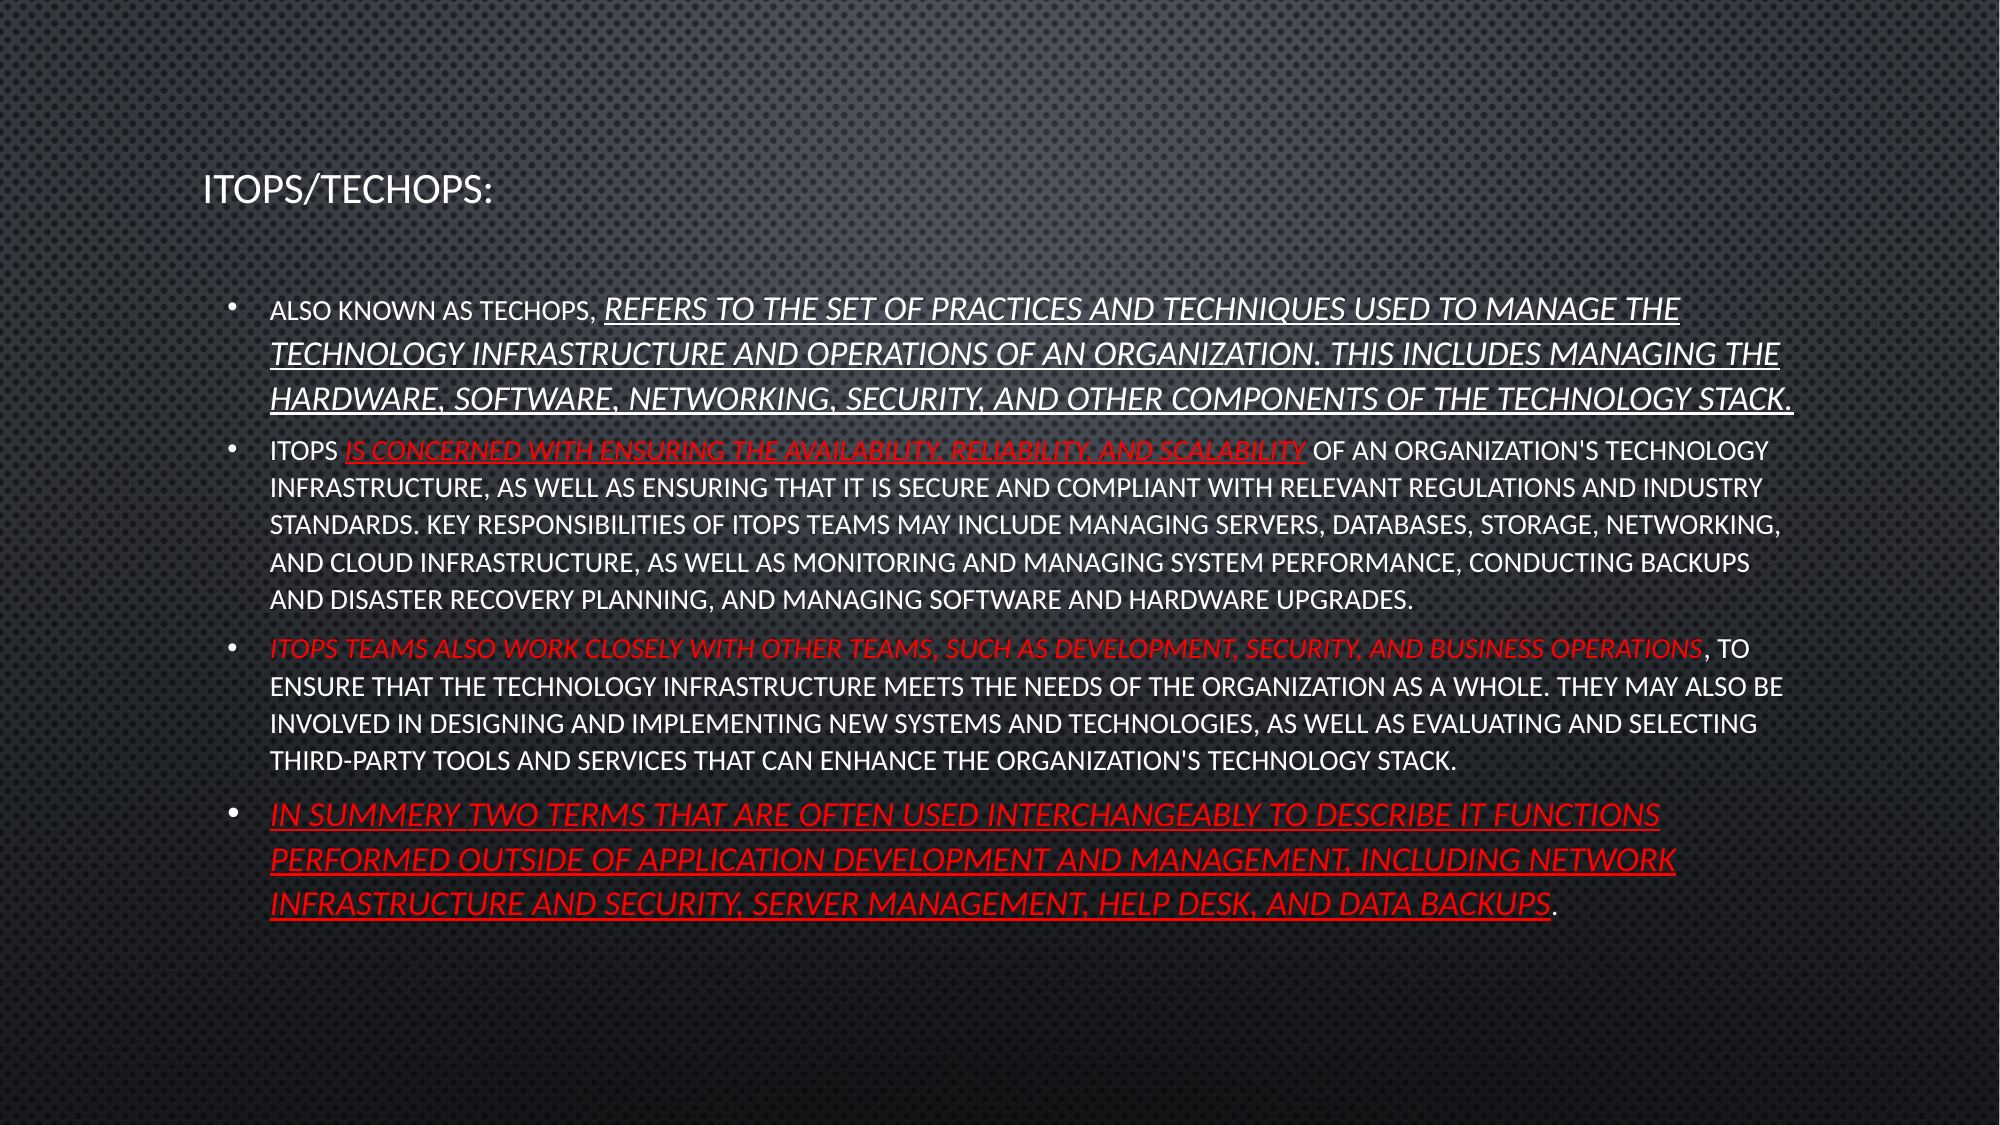

# ITOps/TechOps:
also known as TechOps, refers to the set of practices and techniques used to manage the technology infrastructure and operations of an organization. This includes managing the hardware, software, networking, security, and other components of the technology stack.
ITOps is concerned with ensuring the availability, reliability, and scalability of an organization's technology infrastructure, as well as ensuring that it is secure and compliant with relevant regulations and industry standards. Key responsibilities of ITOps teams may include managing servers, databases, storage, networking, and cloud infrastructure, as well as monitoring and managing system performance, conducting backups and disaster recovery planning, and managing software and hardware upgrades.
ITOps teams also work closely with other teams, such as development, security, and business operations, to ensure that the technology infrastructure meets the needs of the organization as a whole. They may also be involved in designing and implementing new systems and technologies, as well as evaluating and selecting third-party tools and services that can enhance the organization's technology stack.
In summery Two terms that are often used interchangeably to describe IT functions performed outside of application development and management, including network infrastructure and security, server management, help desk, and data backups.